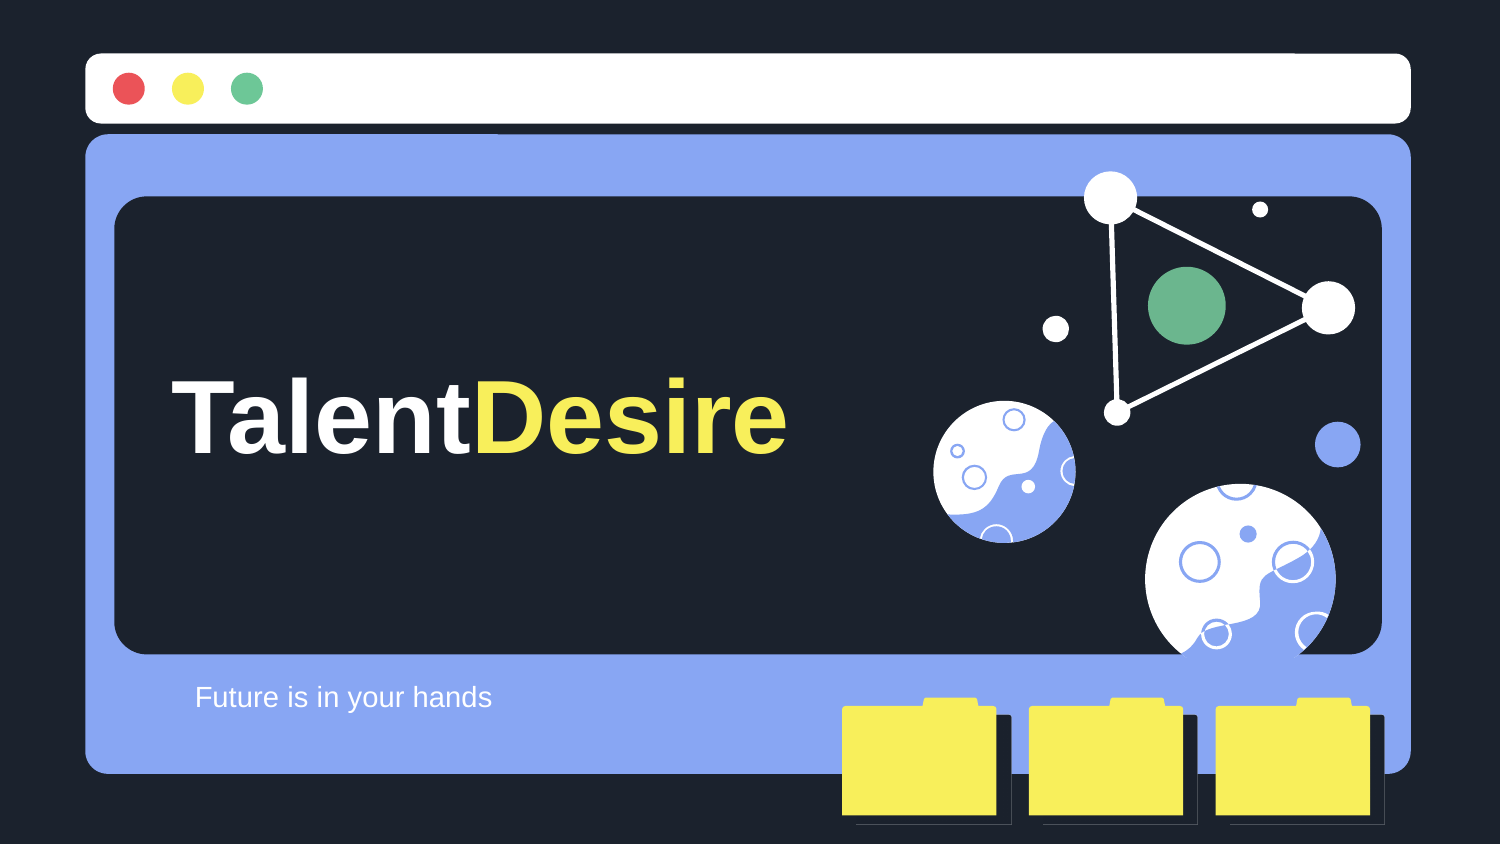

# TalentDesire

Future is in your hands